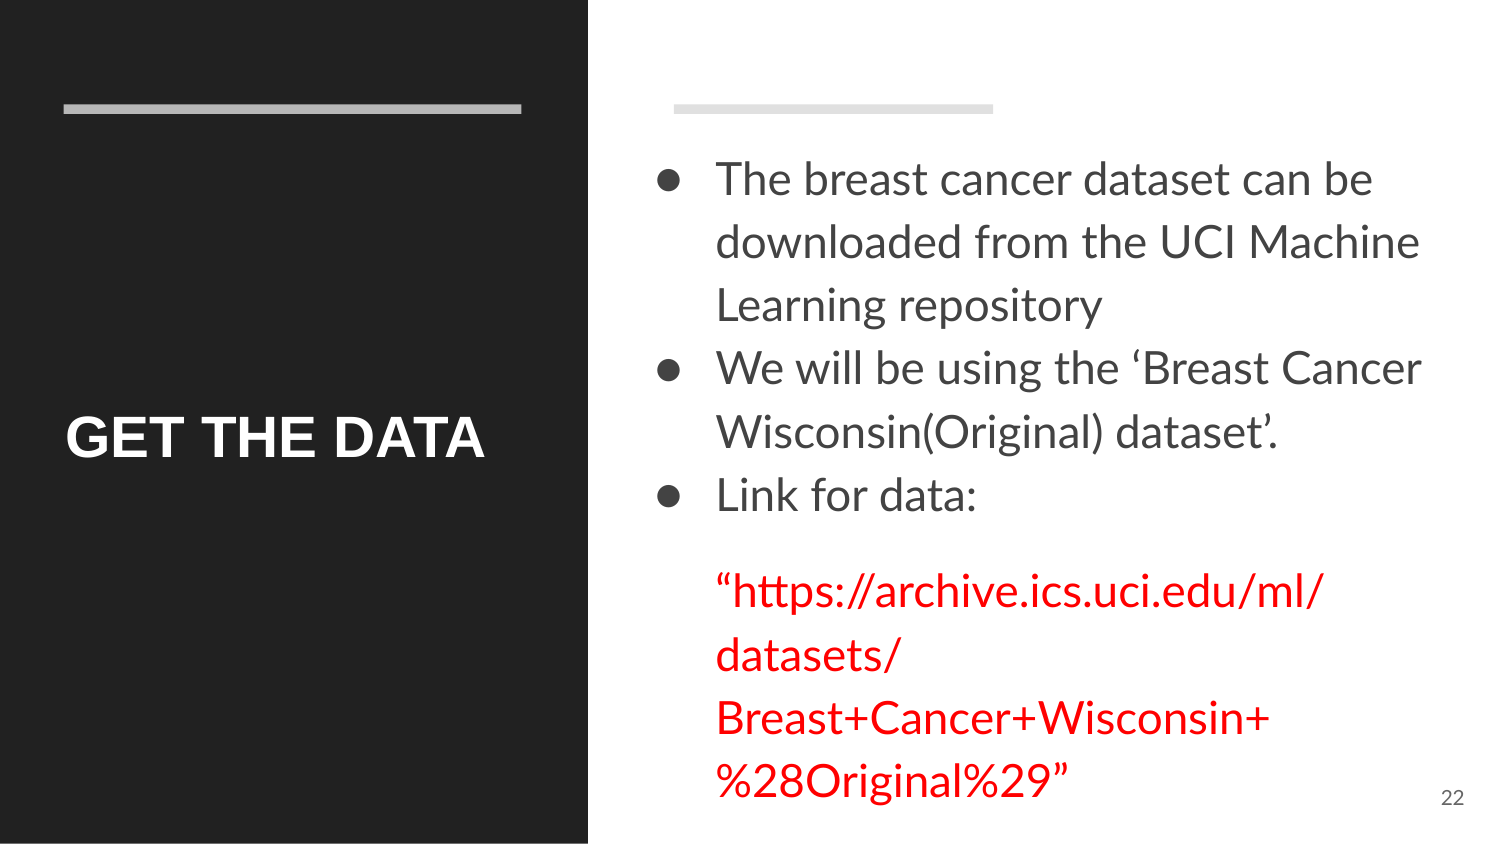

# GET THE DATA
The breast cancer dataset can be downloaded from the UCI Machine Learning repository
We will be using the ‘Breast Cancer Wisconsin(Original) dataset’.
Link for data:
“https://archive.ics.uci.edu/ml/datasets/Breast+Cancer+Wisconsin+%28Original%29”
22